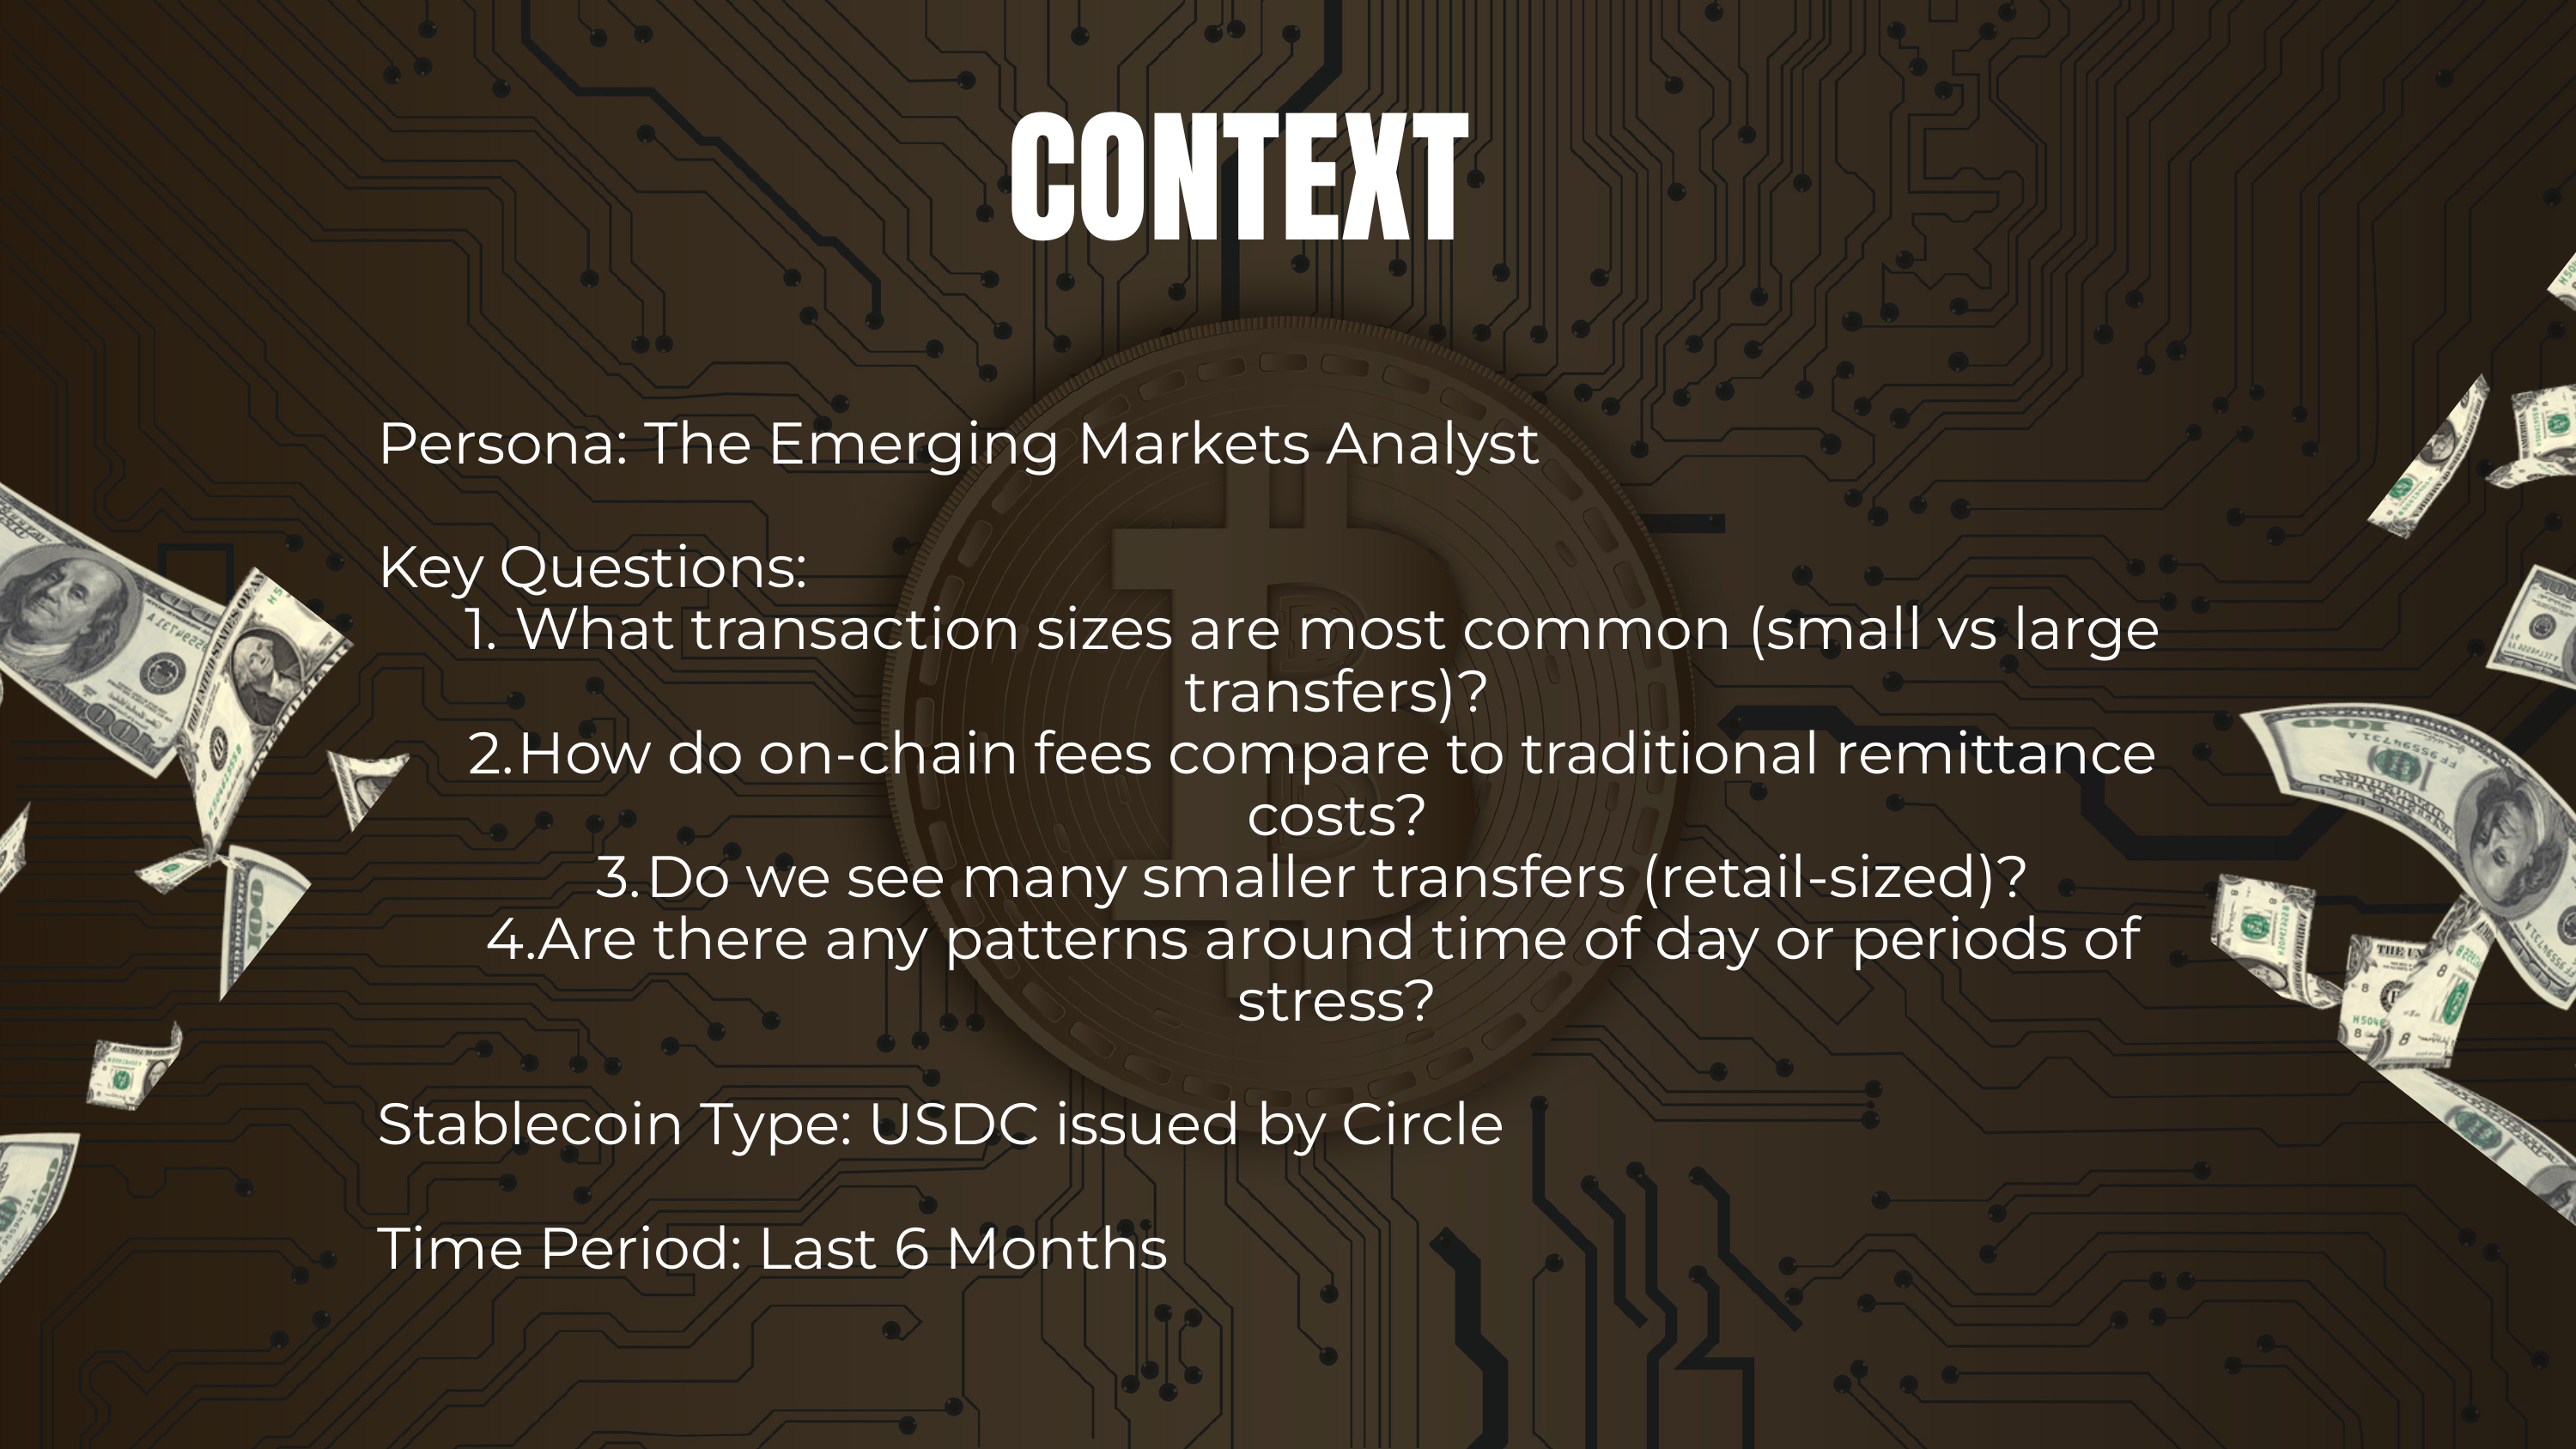

CONTEXT

Persona: The Emerging Markets Analyst

Key Questions:
What transaction sizes are most common (small vs large transfers)?
How do on-chain fees compare to traditional remittance costs?
Do we see many smaller transfers (retail-sized)?
Are there any patterns around time of day or periods of stress?

Stablecoin Type: USDC issued by Circle

Time Period: Last 6 Months